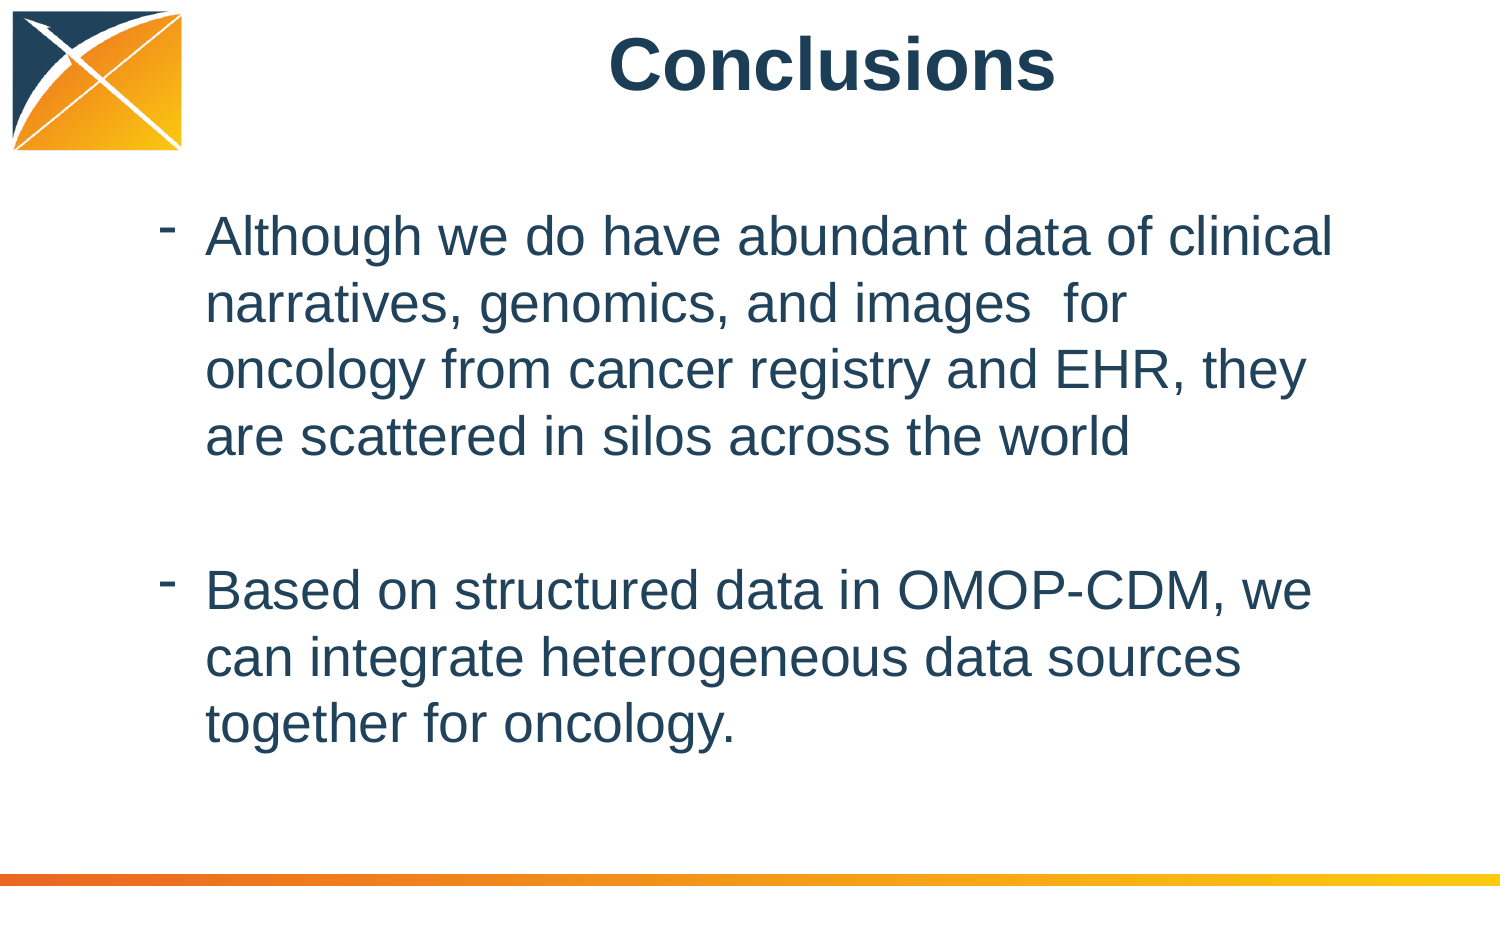

Conclusions
Although we do have abundant data of clinical narratives, genomics, and images  for oncology from cancer registry and EHR, they are scattered in silos across the world

Based on structured data in OMOP-CDM, we can integrate heterogeneous data sources together for oncology.